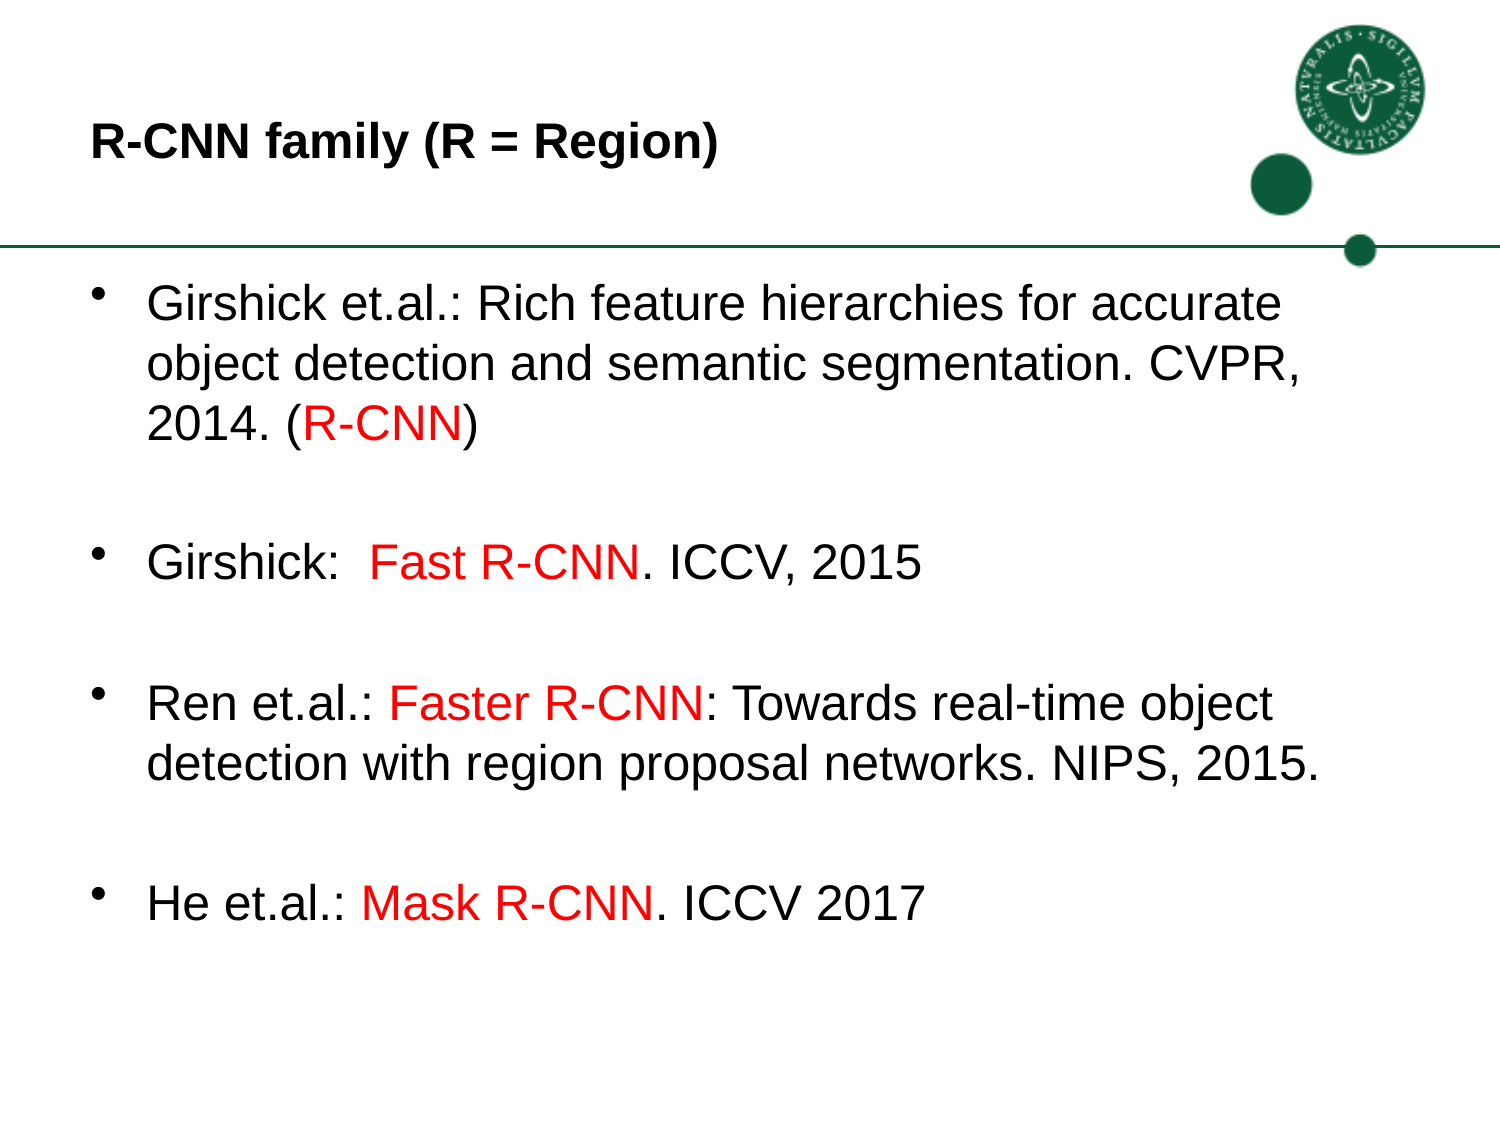

# R-CNN family (R = Region)
Girshick et.al.: Rich feature hierarchies for accurate object detection and semantic segmentation. CVPR, 2014. (R-CNN)

Girshick:  Fast R-CNN. ICCV, 2015

Ren et.al.: Faster R-CNN: Towards real-time object detection with region proposal networks. NIPS, 2015.

He et.al.: Mask R-CNN. ICCV 2017